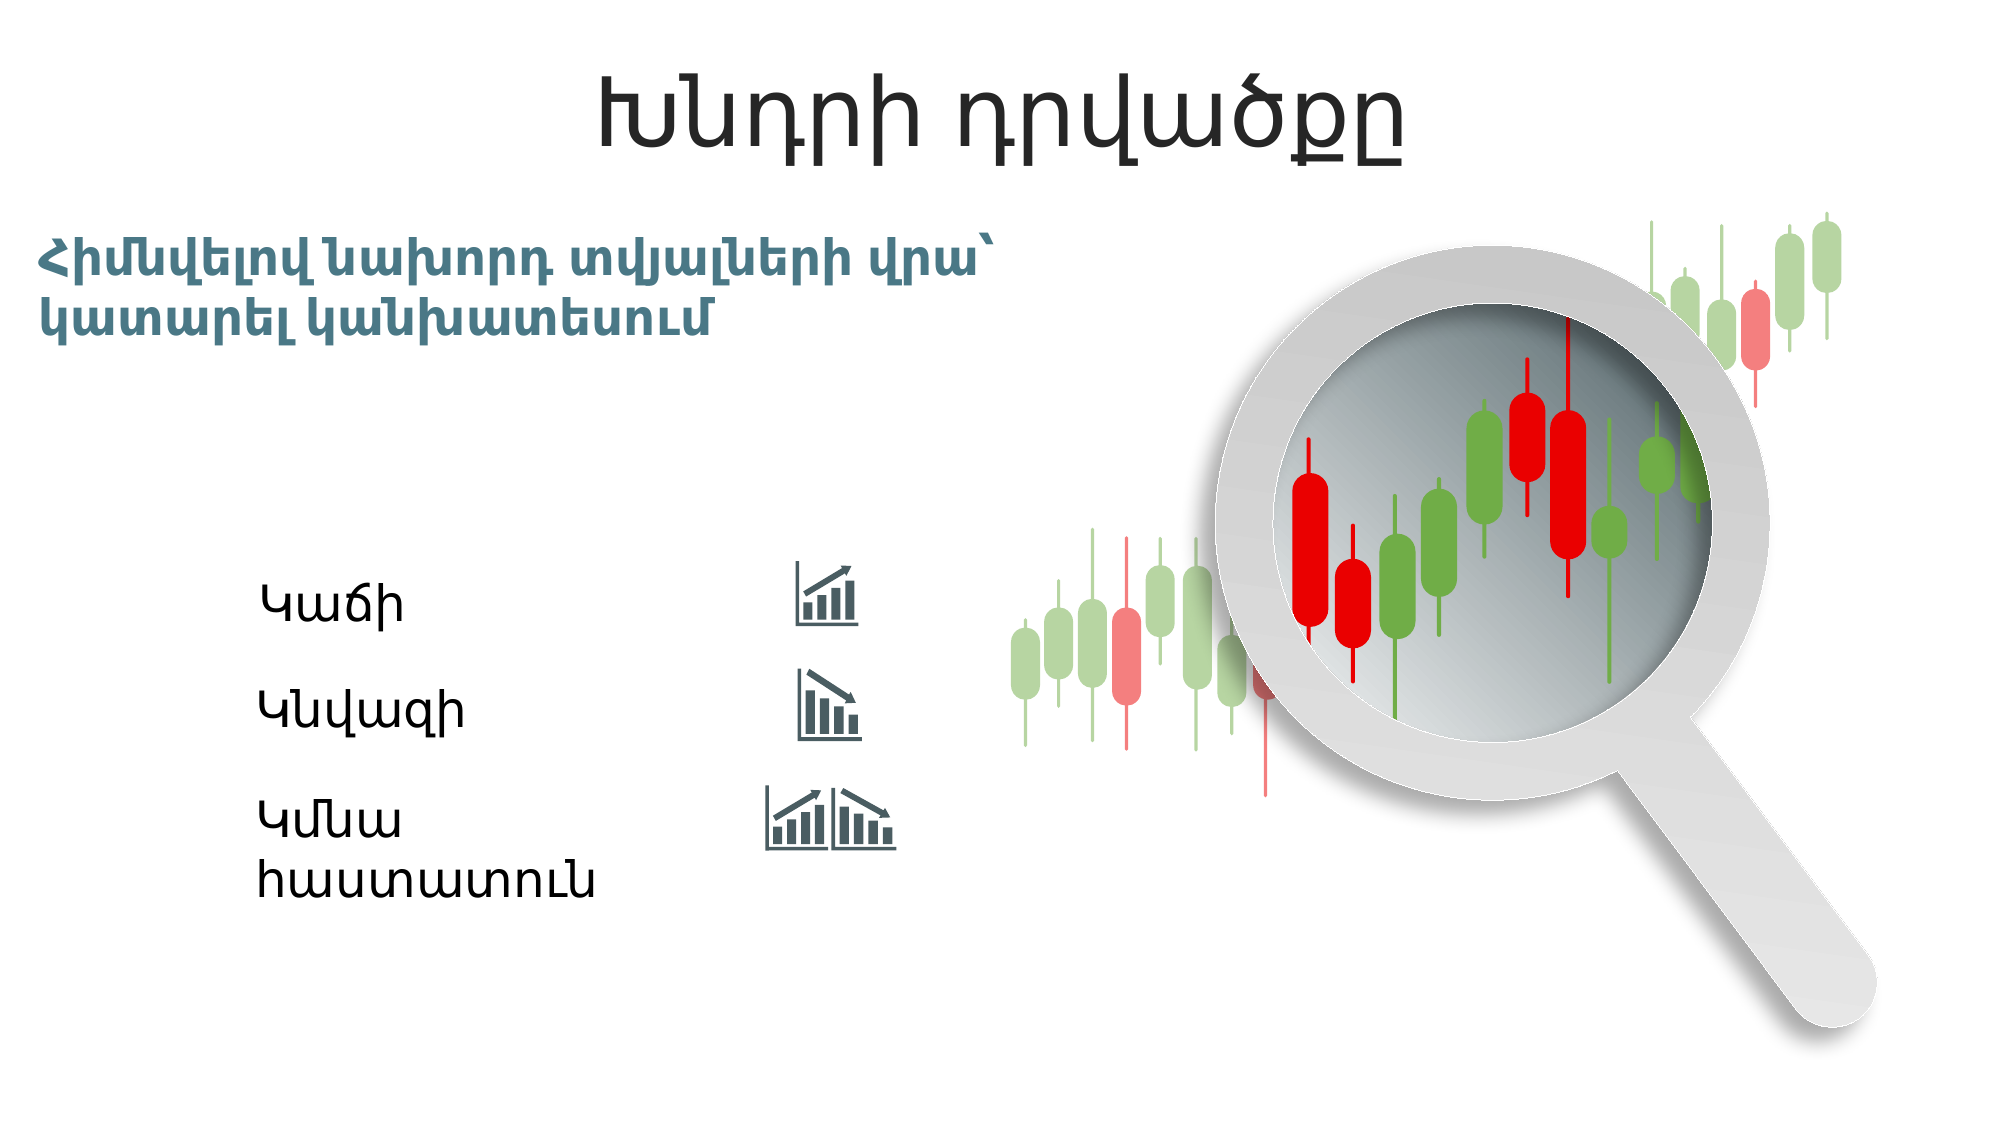

Խնդրի դրվածքը

Հիմնվելով նախորդ տվյալների վրա՝ կատարել կանխատեսում

Կաճի
Կնվազի

Կմնա հաստատուն